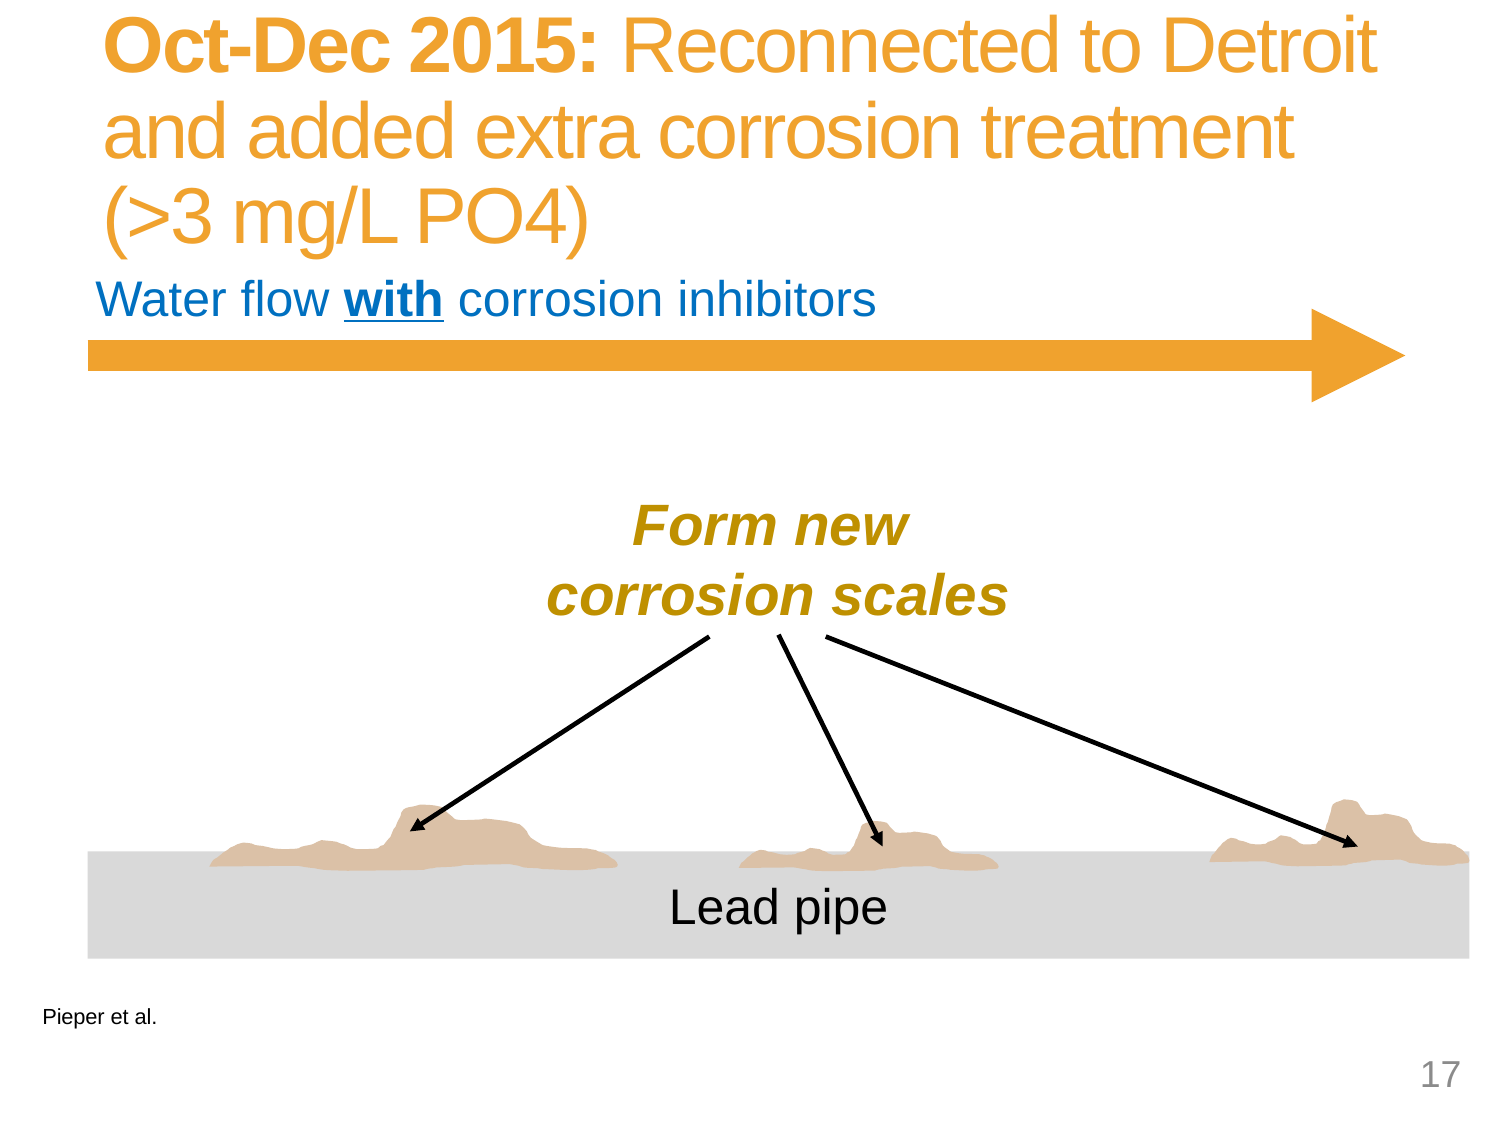

# Oct-Dec 2015: Reconnected to Detroit and added extra corrosion treatment (>3 mg/L PO4)
Water flow with corrosion inhibitors
Form new
corrosion scales

Lead pipe
Pieper et al.
17